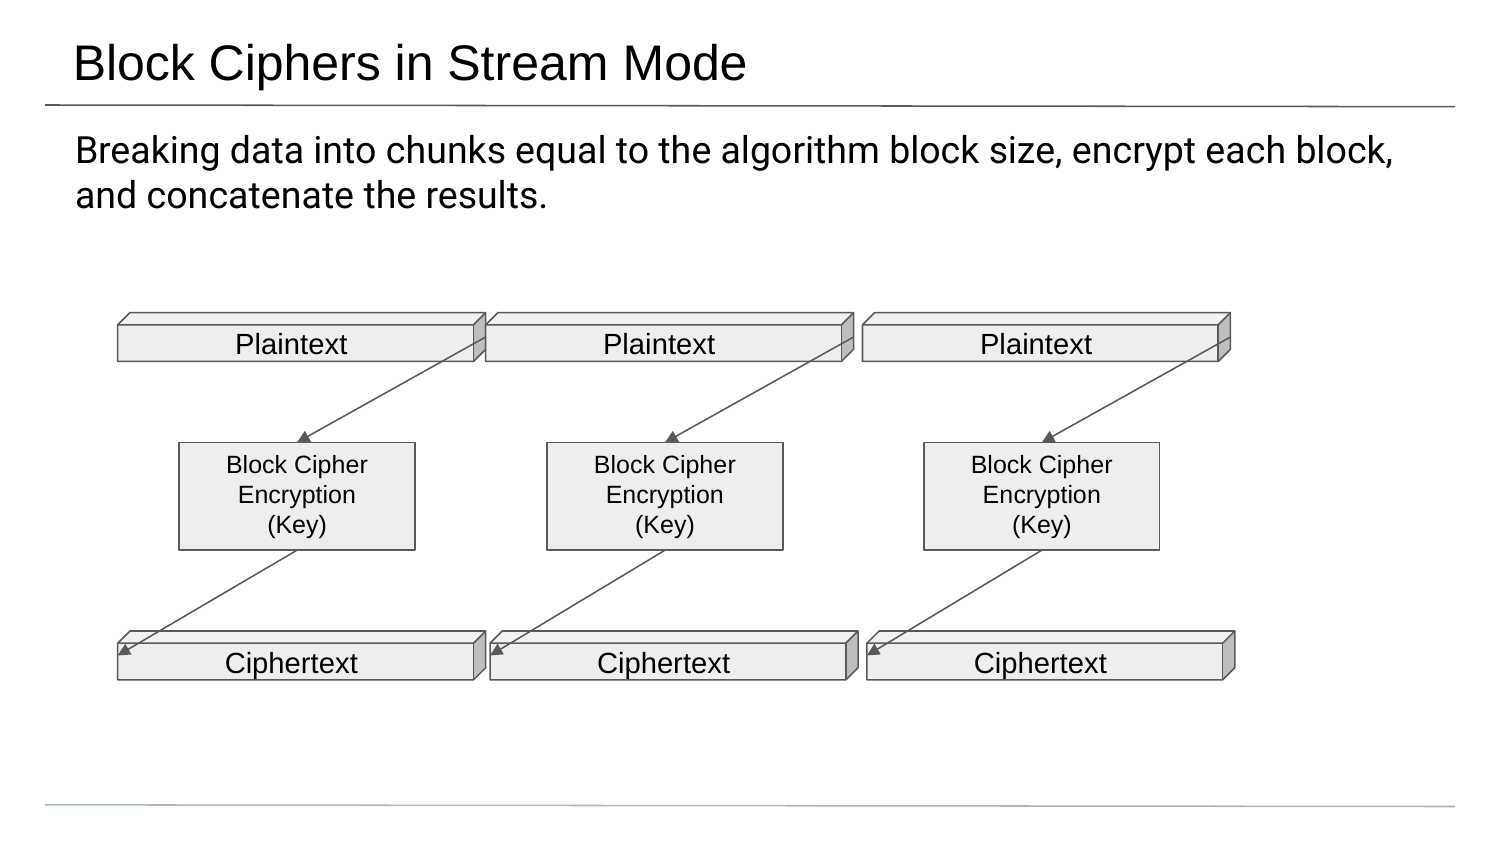

# Block Ciphers in Stream Mode
Breaking data into chunks equal to the algorithm block size, encrypt each block, and concatenate the results.
Plaintext
Plaintext
Plaintext

Block Cipher Encryption
(Key)

Block Cipher Encryption
(Key)

Block Cipher Encryption
(Key)

Ciphertext
Ciphertext
Ciphertext